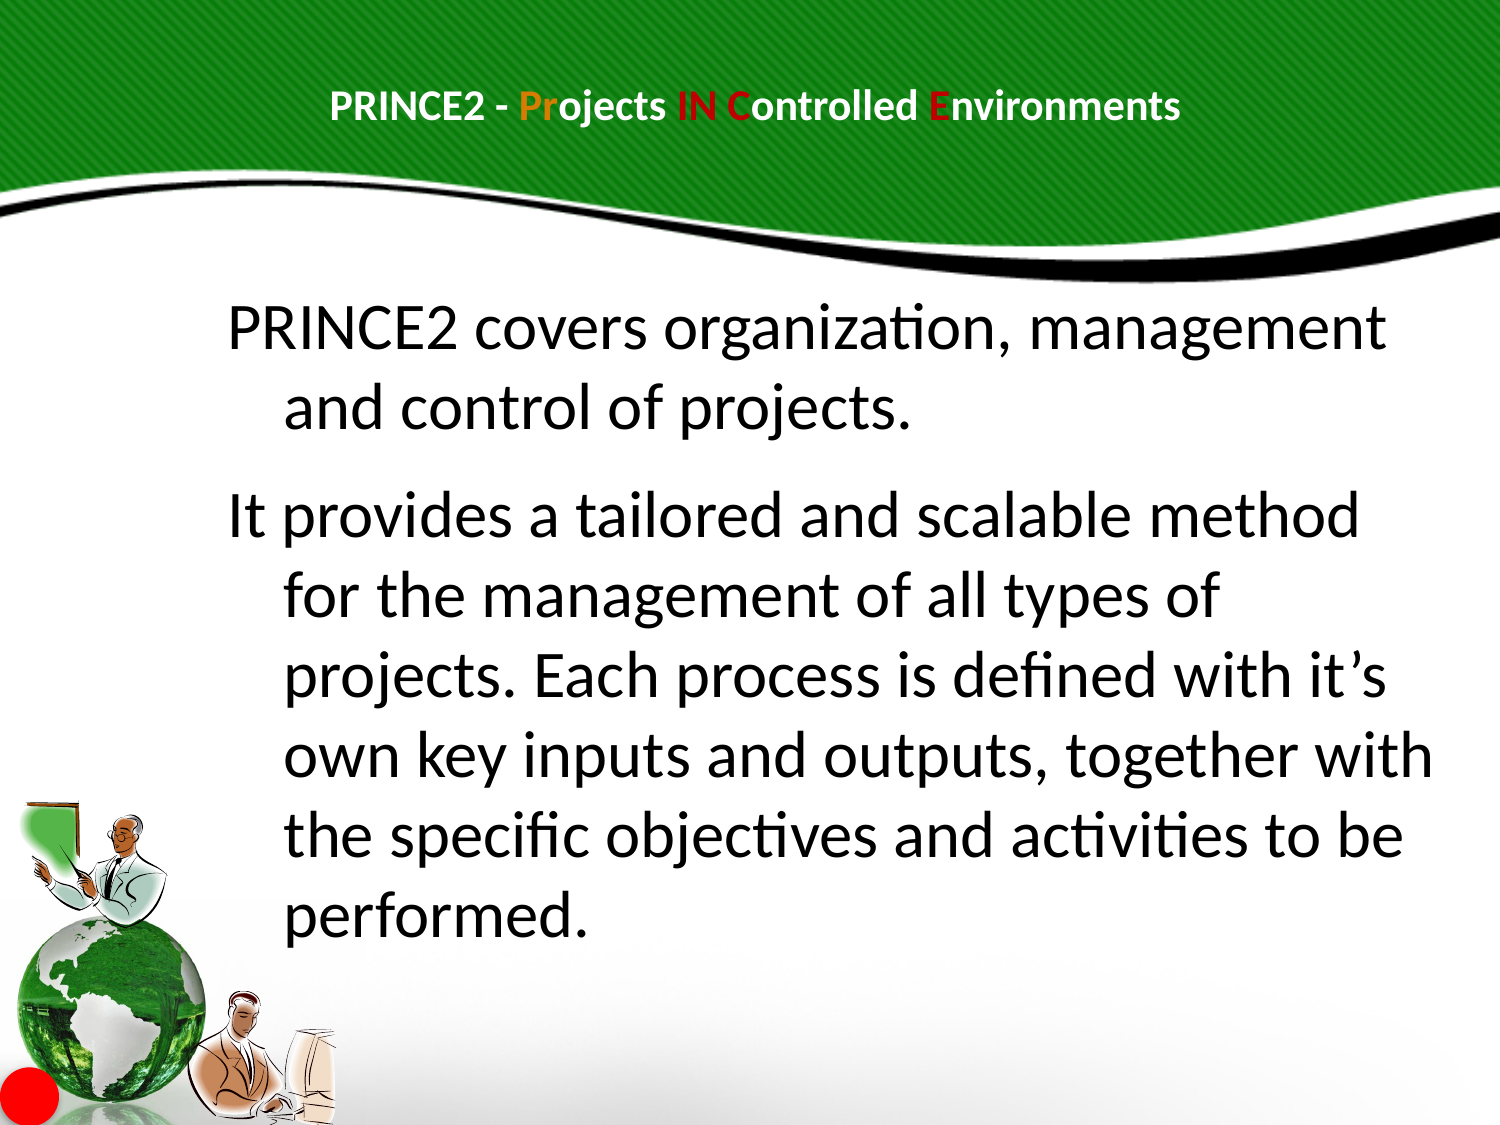

# PRINCE2 - Projects IN Controlled Environments
PRINCE2 covers organization, management and control of projects.

It provides a tailored and scalable method for the management of all types of projects. Each process is defined with it’s own key inputs and outputs, together with the specific objectives and activities to be performed.